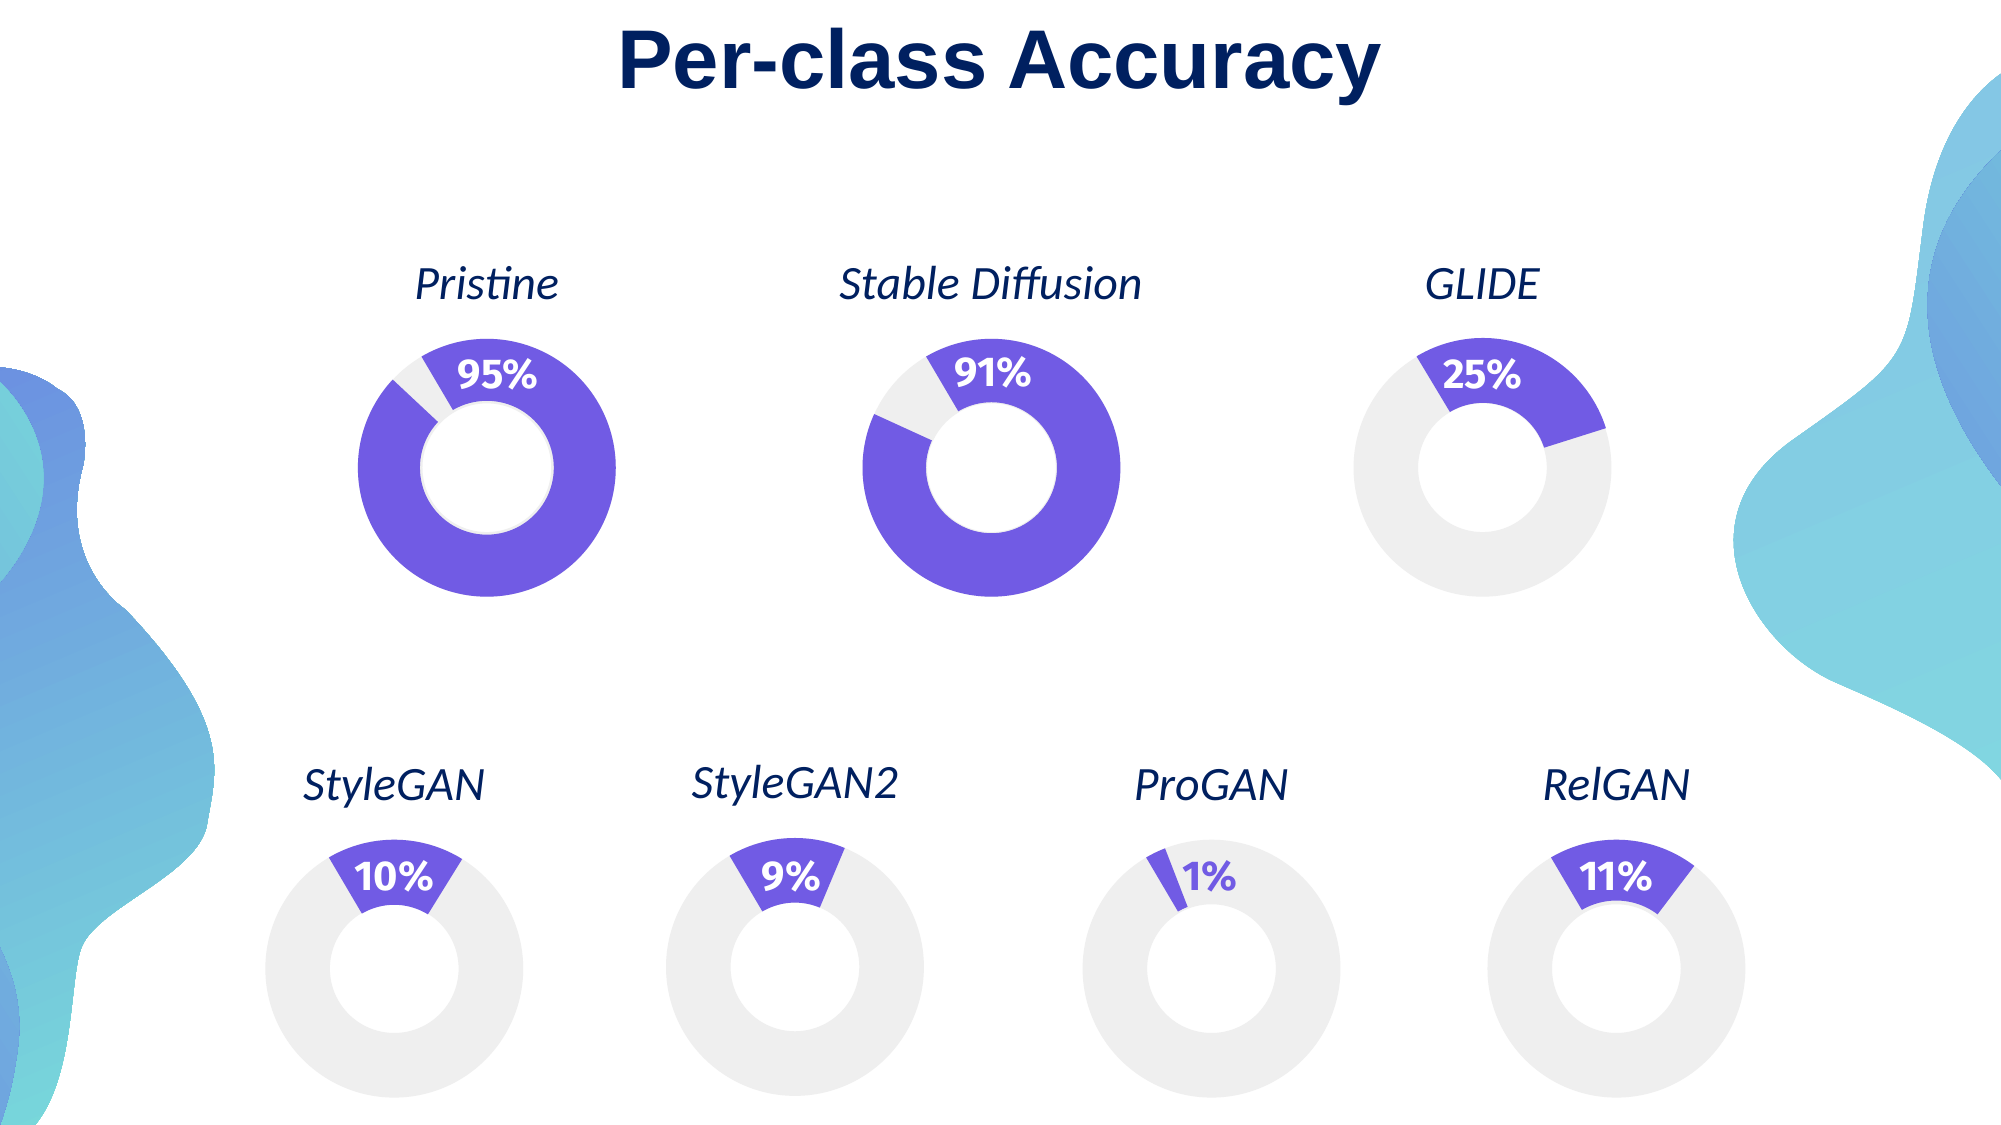

Per-class Accuracy

Pristine
Stable Diffusion
GLIDE

91%
95%

25%

StyleGAN2
StyleGAN
ProGAN
RelGAN
10%
9%
1%
11%